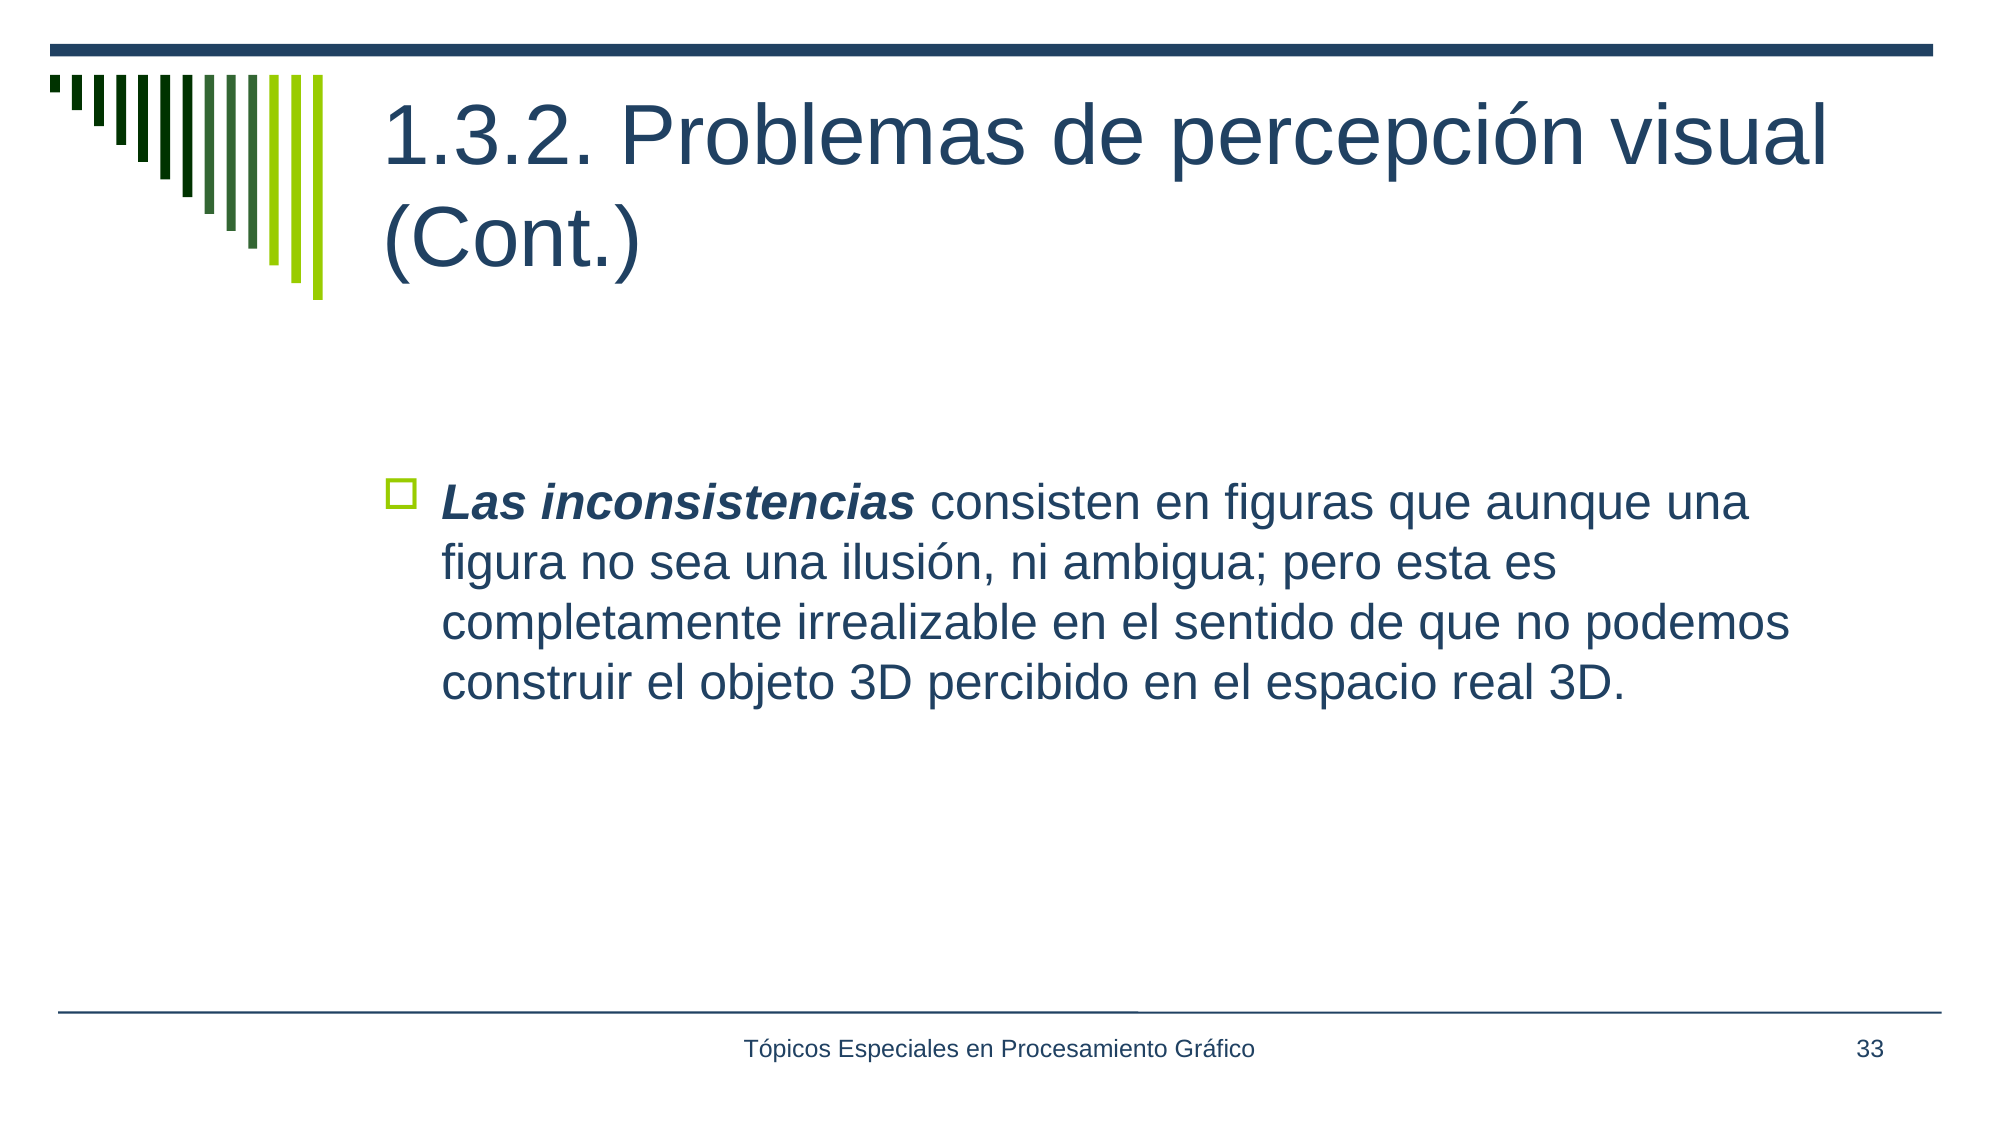

# 1.3.2. Problemas de percepción visual (Cont.)
Las inconsistencias consisten en figuras que aunque una figura no sea una ilusión, ni ambigua; pero esta es completamente irrealizable en el sentido de que no podemos construir el objeto 3D percibido en el espacio real 3D.
Tópicos Especiales en Procesamiento Gráfico
33